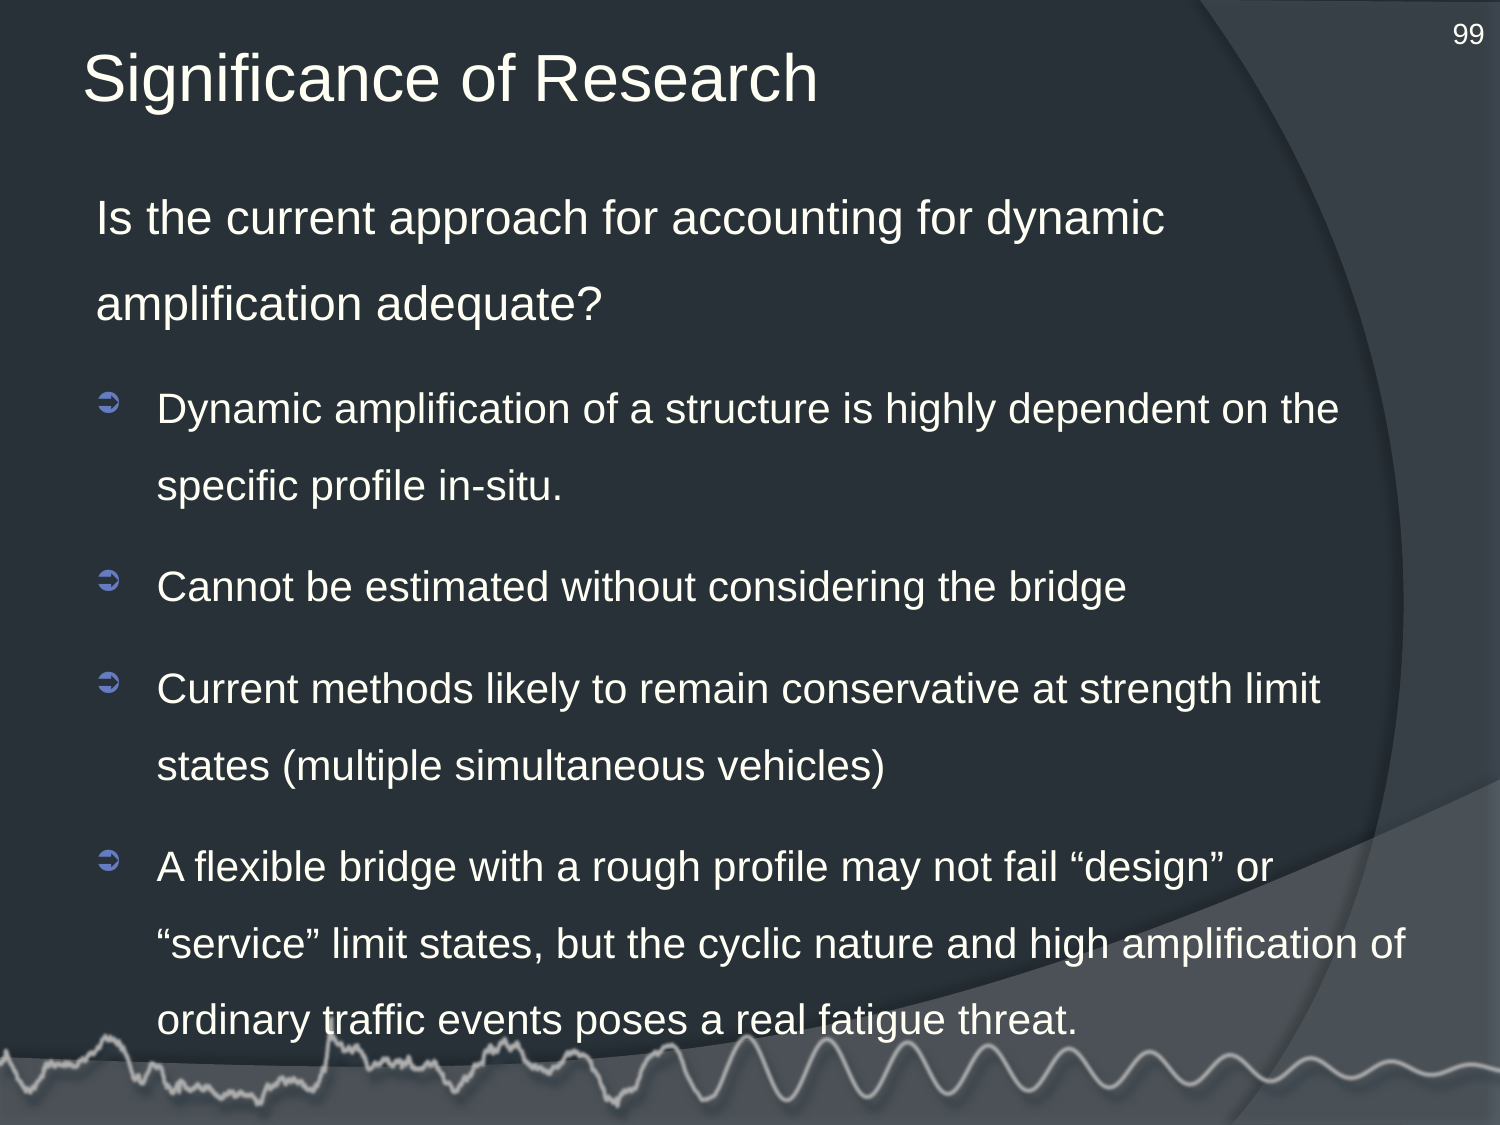

99
# Significance of Research

Is the current approach for accounting for dynamic amplification adequate?
Dynamic amplification of a structure is highly dependent on the specific profile in-situ.
Cannot be estimated without considering the bridge
Current methods likely to remain conservative at strength limit states (multiple simultaneous vehicles)
A flexible bridge with a rough profile may not fail “design” or “service” limit states, but the cyclic nature and high amplification of ordinary traffic events poses a real fatigue threat.